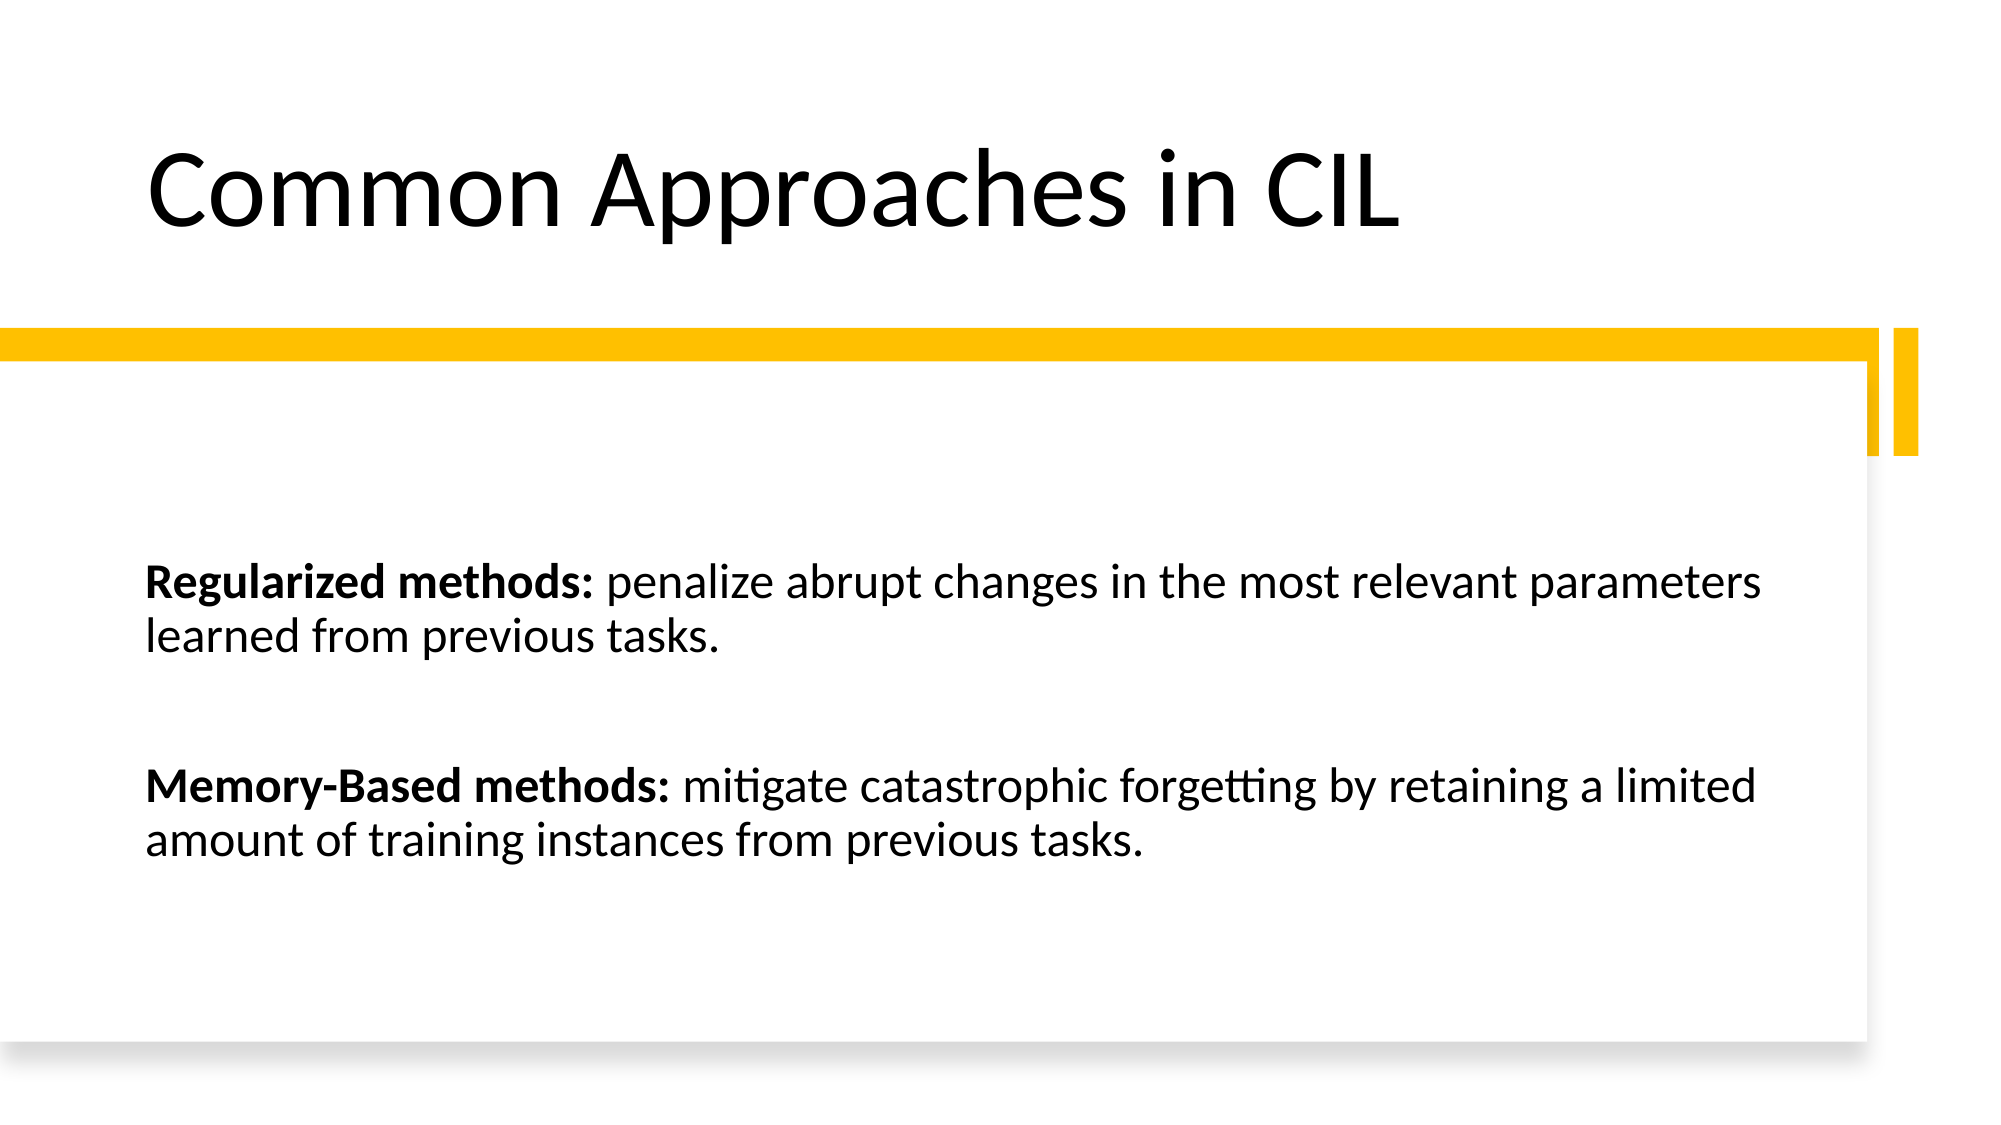

# Common Approaches in CIL

Regularized methods: penalize abrupt changes in the most relevant parameters learned from previous tasks.

Memory-Based methods: mitigate catastrophic forgetting by retaining a limited amount of training instances from previous tasks.